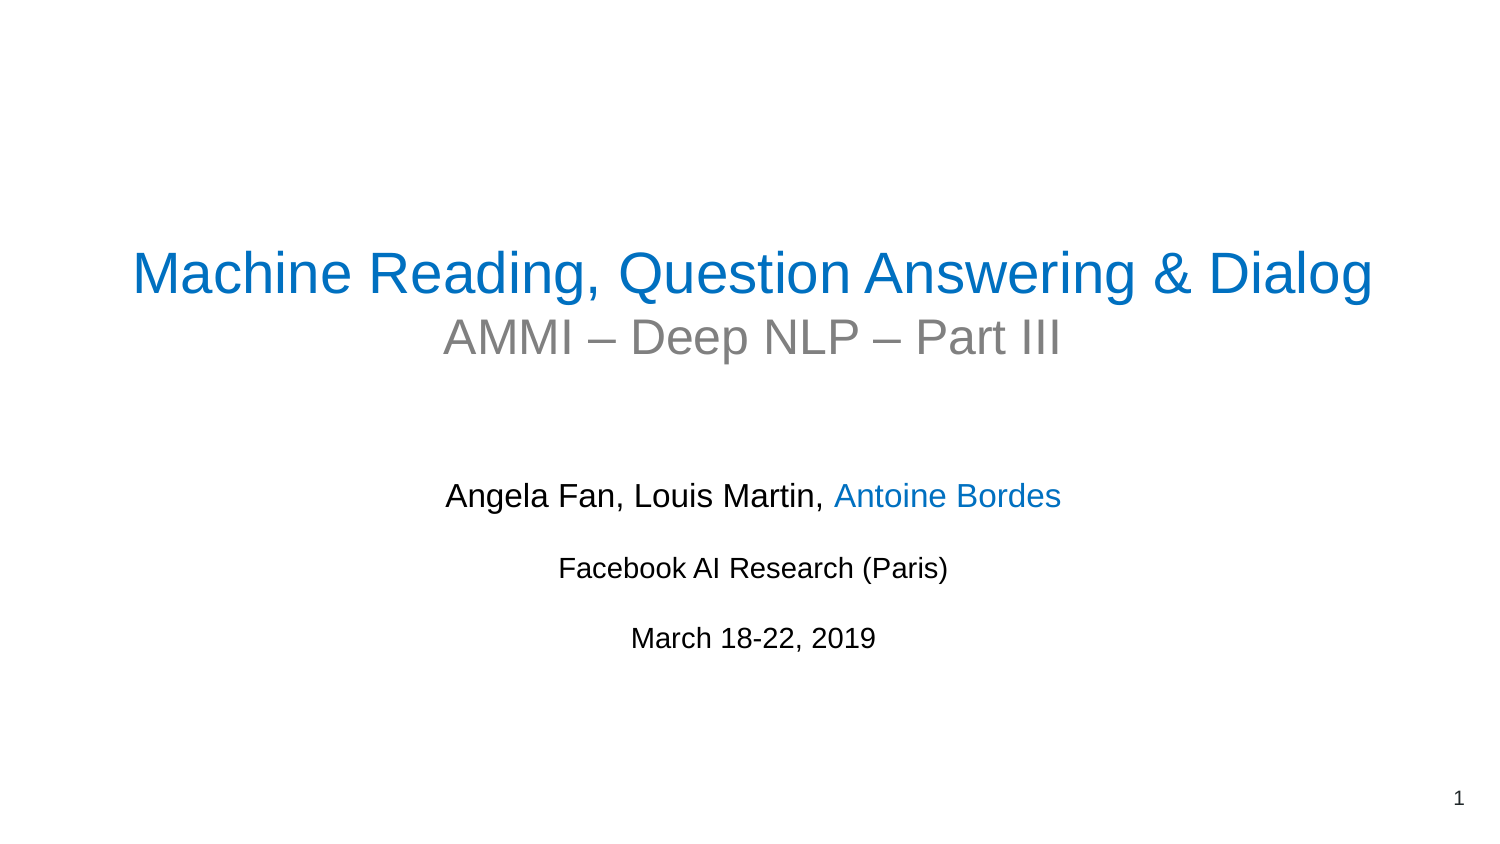

Machine Reading, Question Answering & Dialog
AMMI – Deep NLP – Part III
Angela Fan, Louis Martin, Antoine Bordes
Facebook AI Research (Paris)

March 18-22, 2019
1